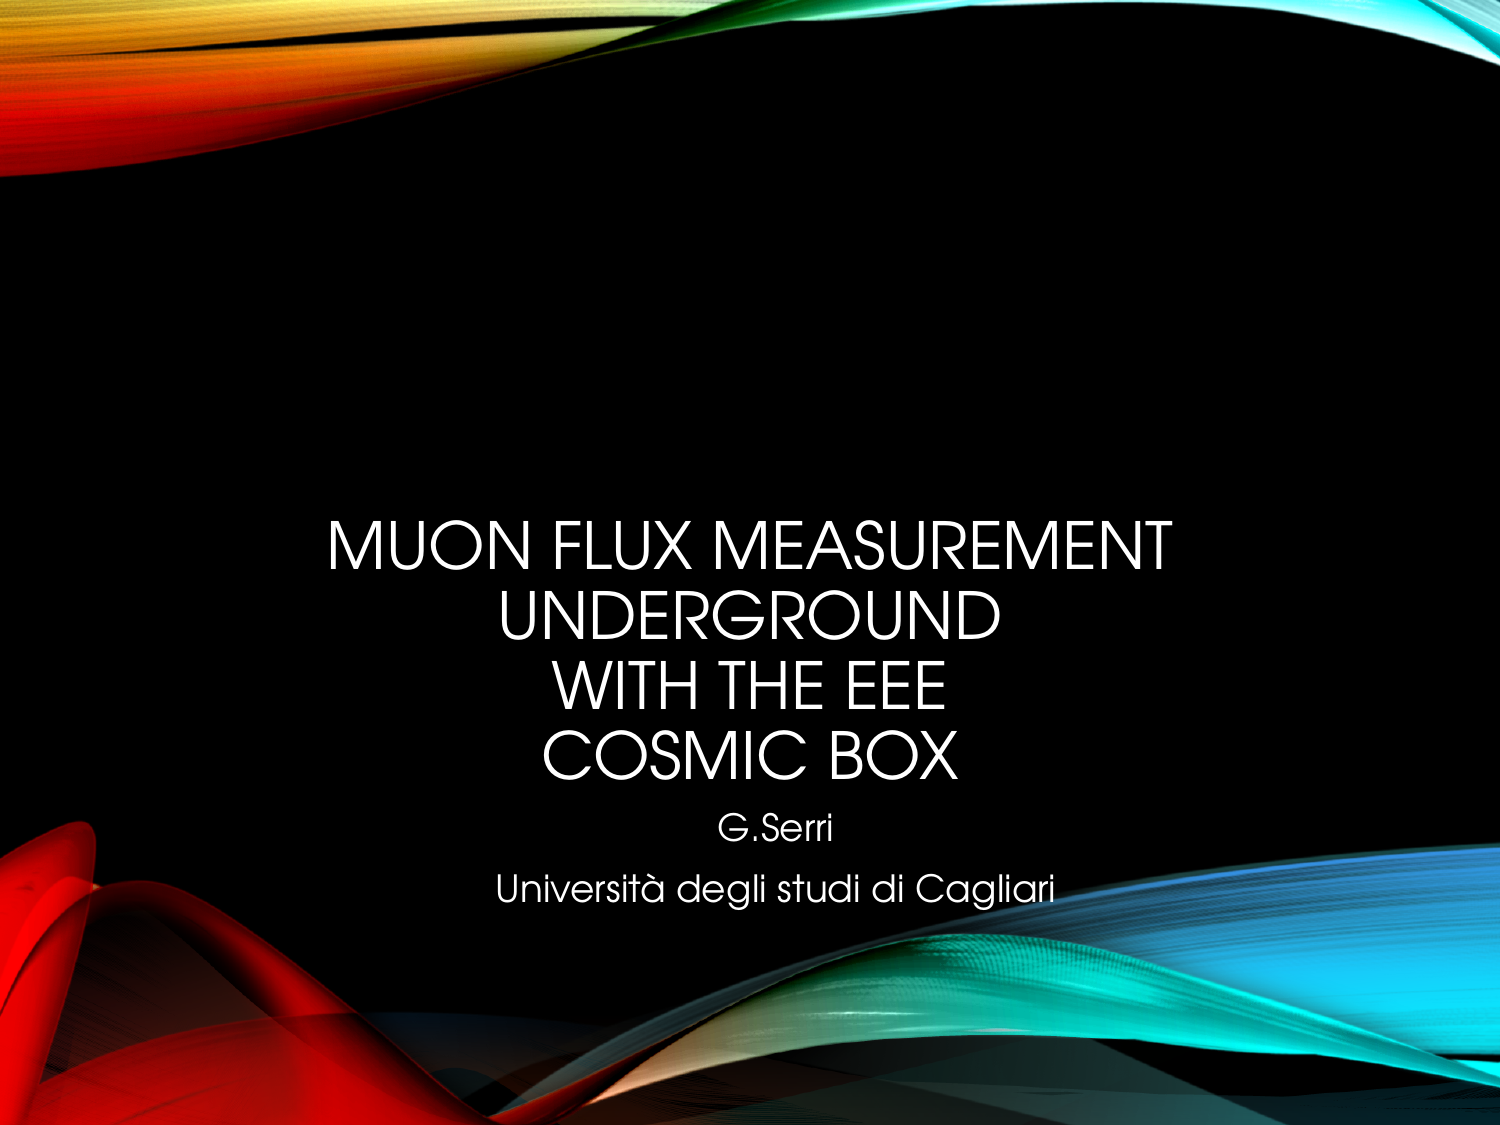

# Muon FLUX measurement UNDERGROUND with the EEE COSMIC BOX
G.Serri
Università degli studi di Cagliari